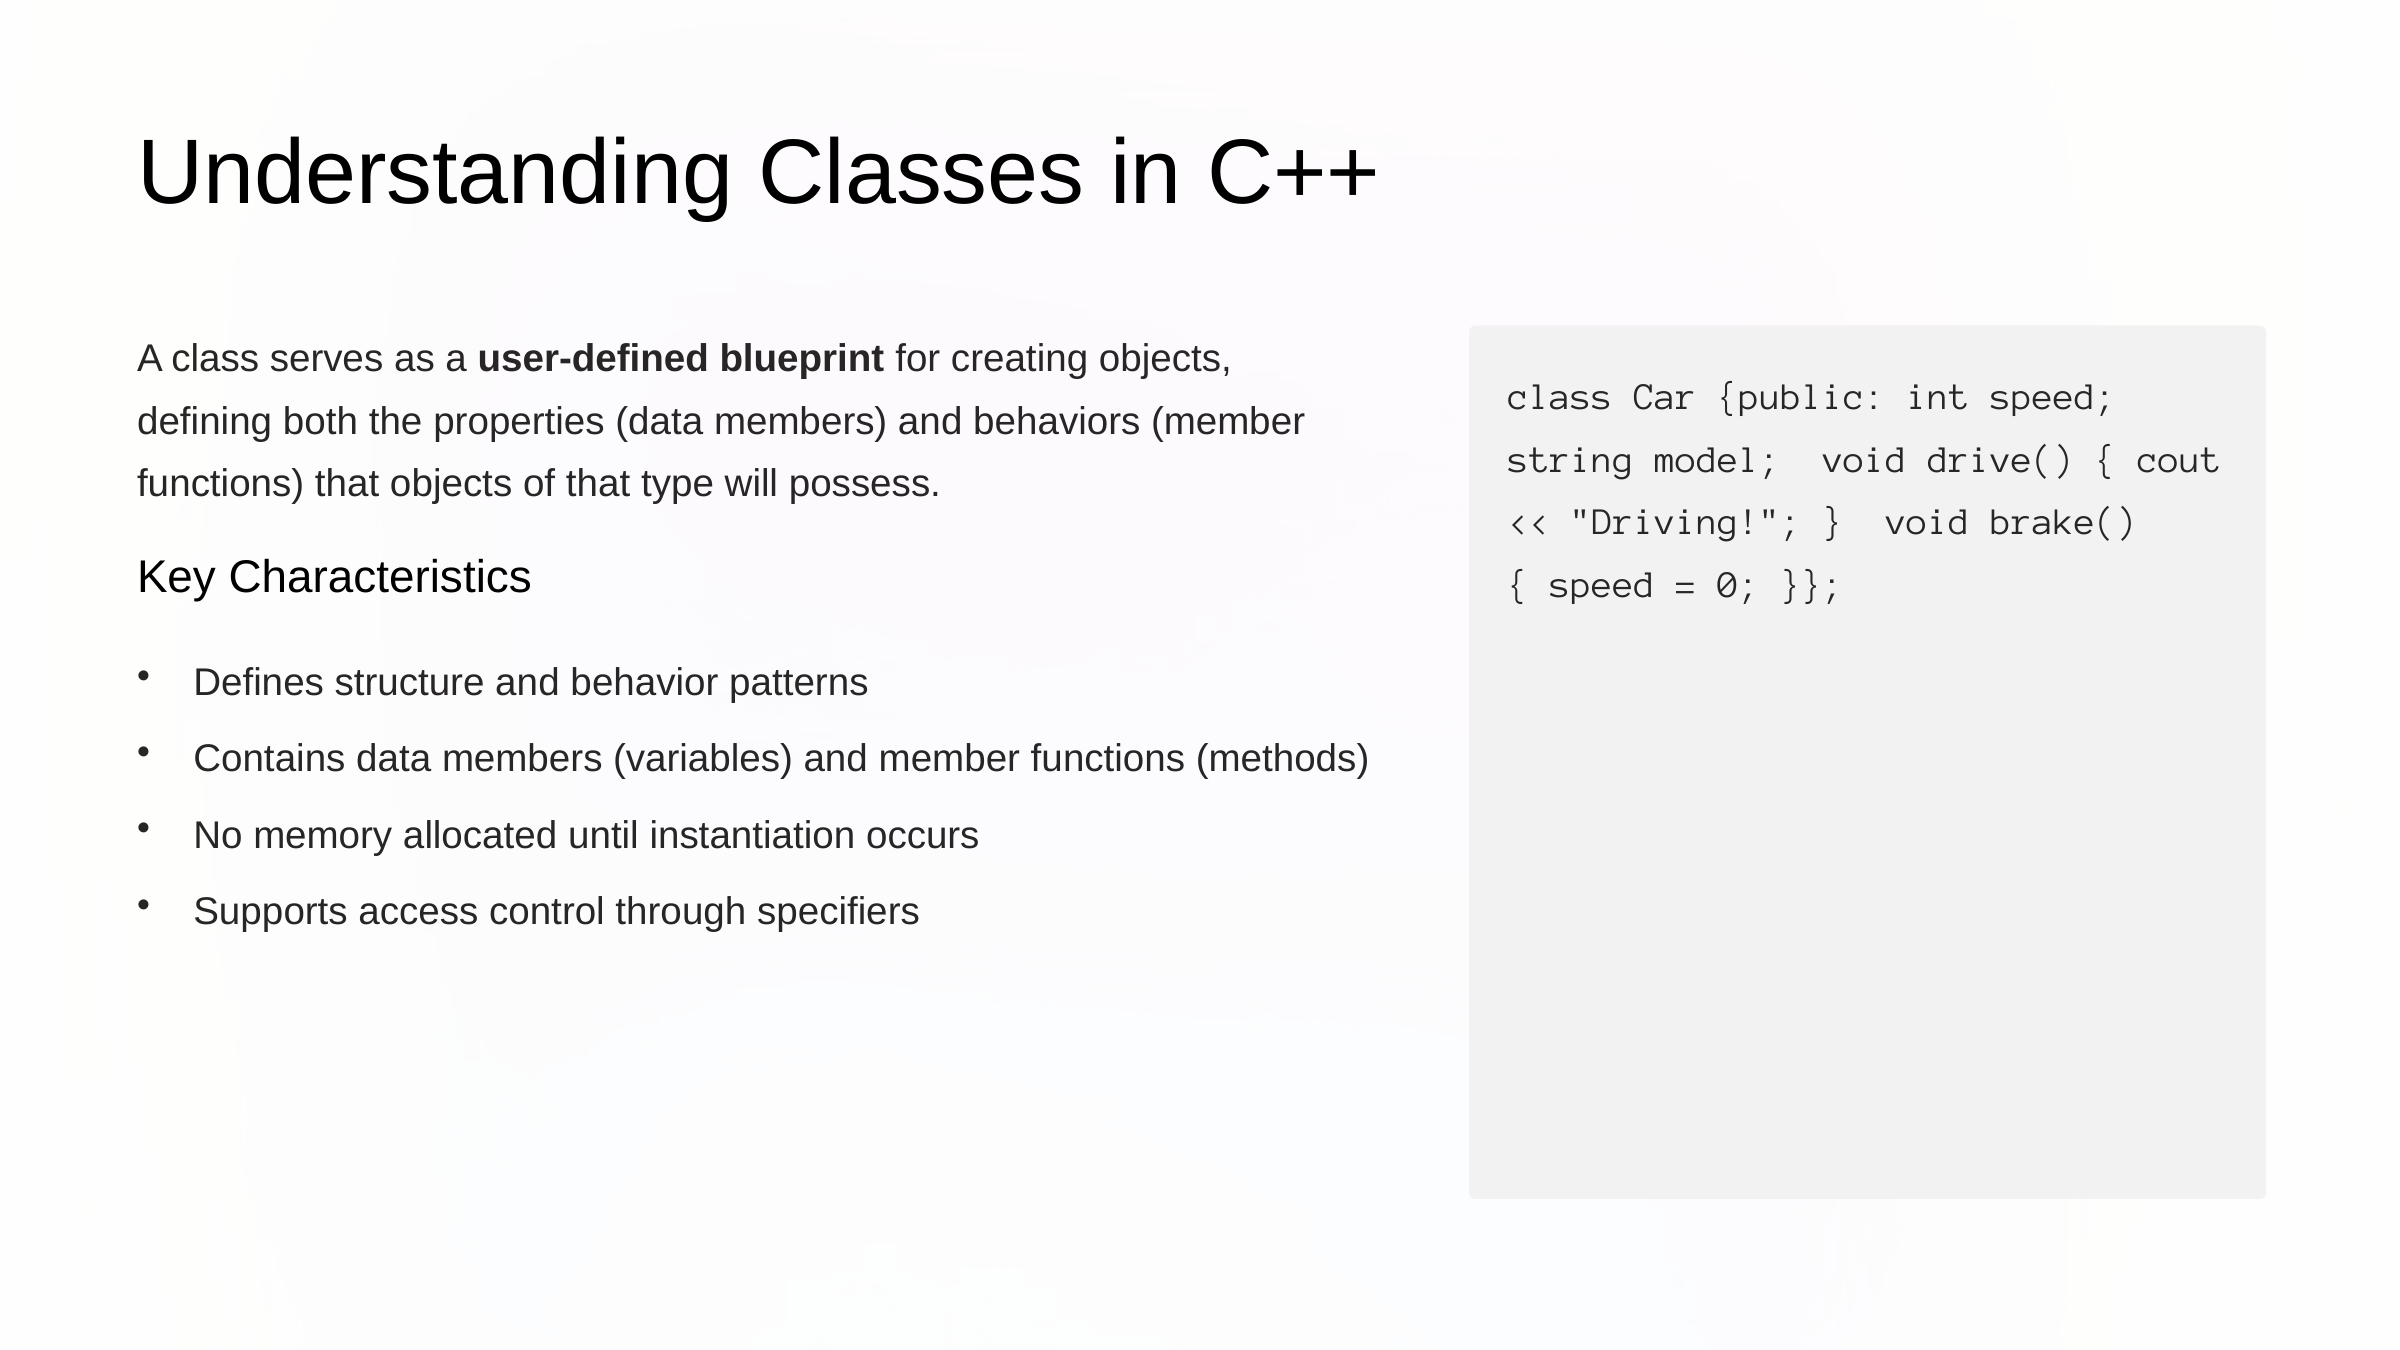

Understanding Classes in C++
A class serves as a user-defined blueprint for creating objects, defining both the properties (data members) and behaviors (member functions) that objects of that type will possess.

class Car {public: int speed; string model;  void drive() { cout << "Driving!"; }  void brake() { speed = 0; }};
Key Characteristics
Defines structure and behavior patterns
Contains data members (variables) and member functions (methods)
No memory allocated until instantiation occurs
Supports access control through specifiers